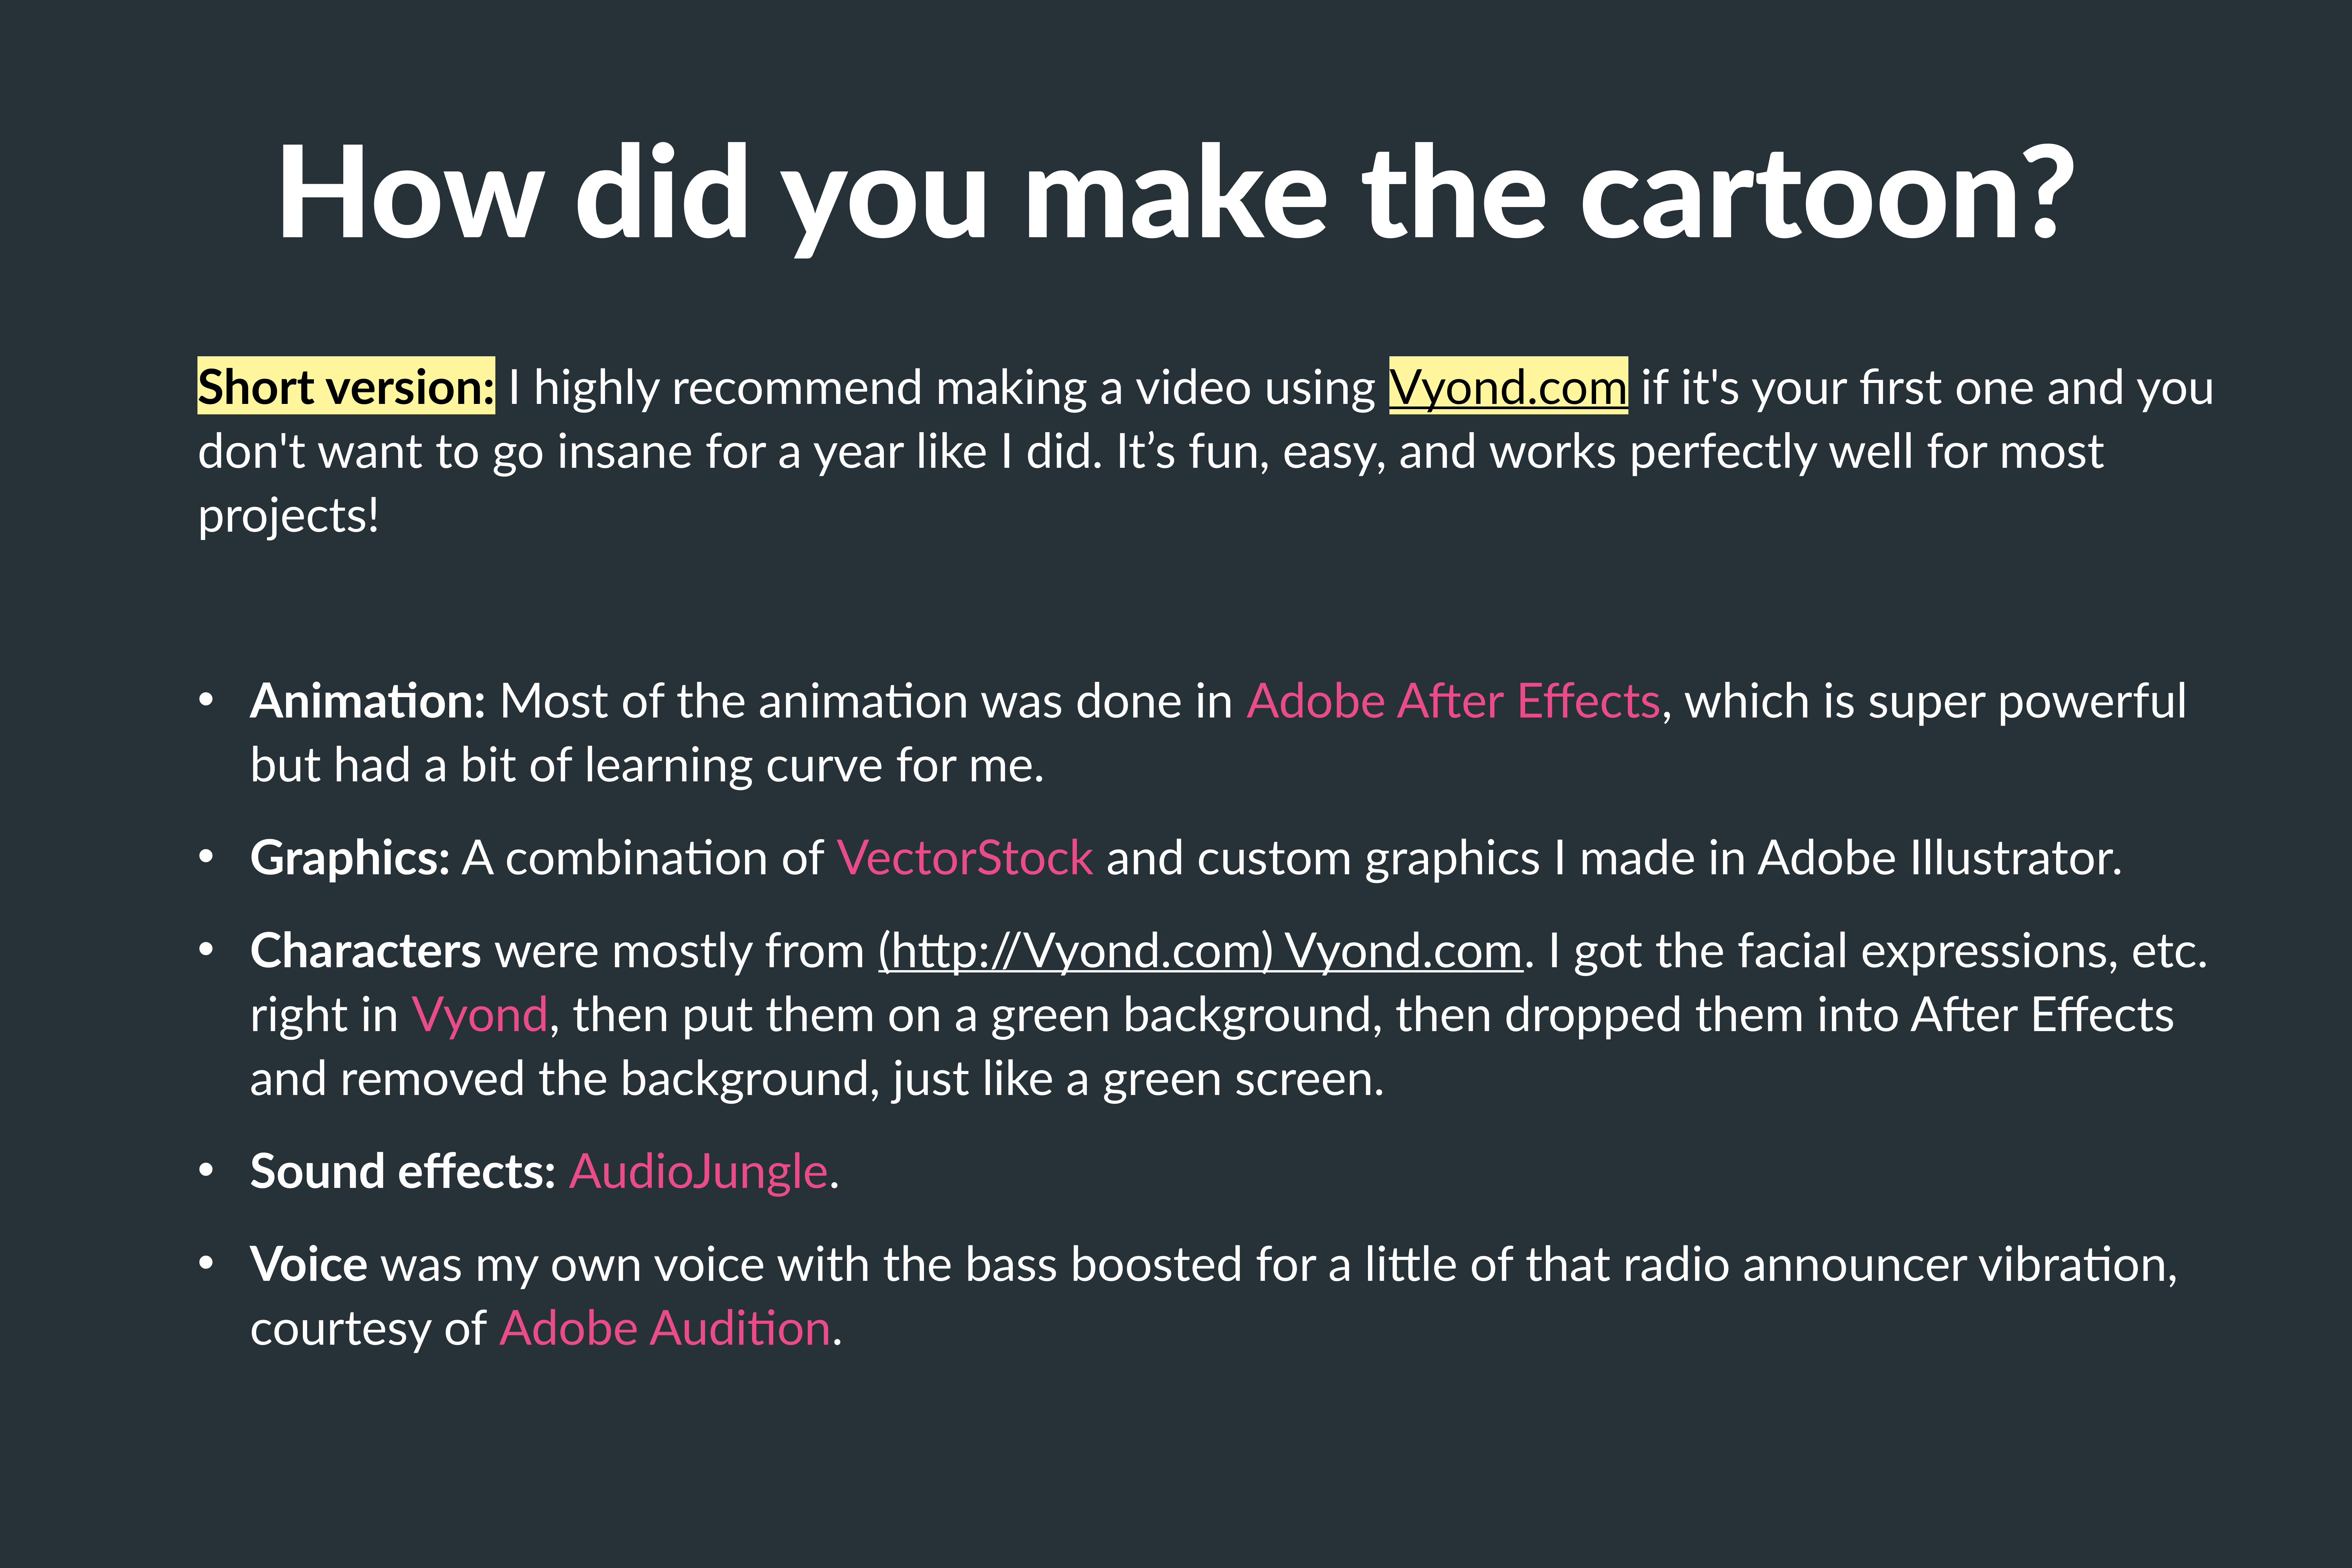

# How did you make the cartoon?
Short version: I highly recommend making a video using Vyond.com if it's your first one and you don't want to go insane for a year like I did. It’s fun, easy, and works perfectly well for most projects!

Animation: Most of the animation was done in Adobe After Effects, which is super powerful but had a bit of learning curve for me.
Graphics: A combination of VectorStock and custom graphics I made in Adobe Illustrator.
Characters were mostly from (http://Vyond.com) Vyond.com. I got the facial expressions, etc. right in Vyond, then put them on a green background, then dropped them into After Effects and removed the background, just like a green screen.
Sound effects: AudioJungle.
Voice was my own voice with the bass boosted for a little of that radio announcer vibration, courtesy of Adobe Audition.